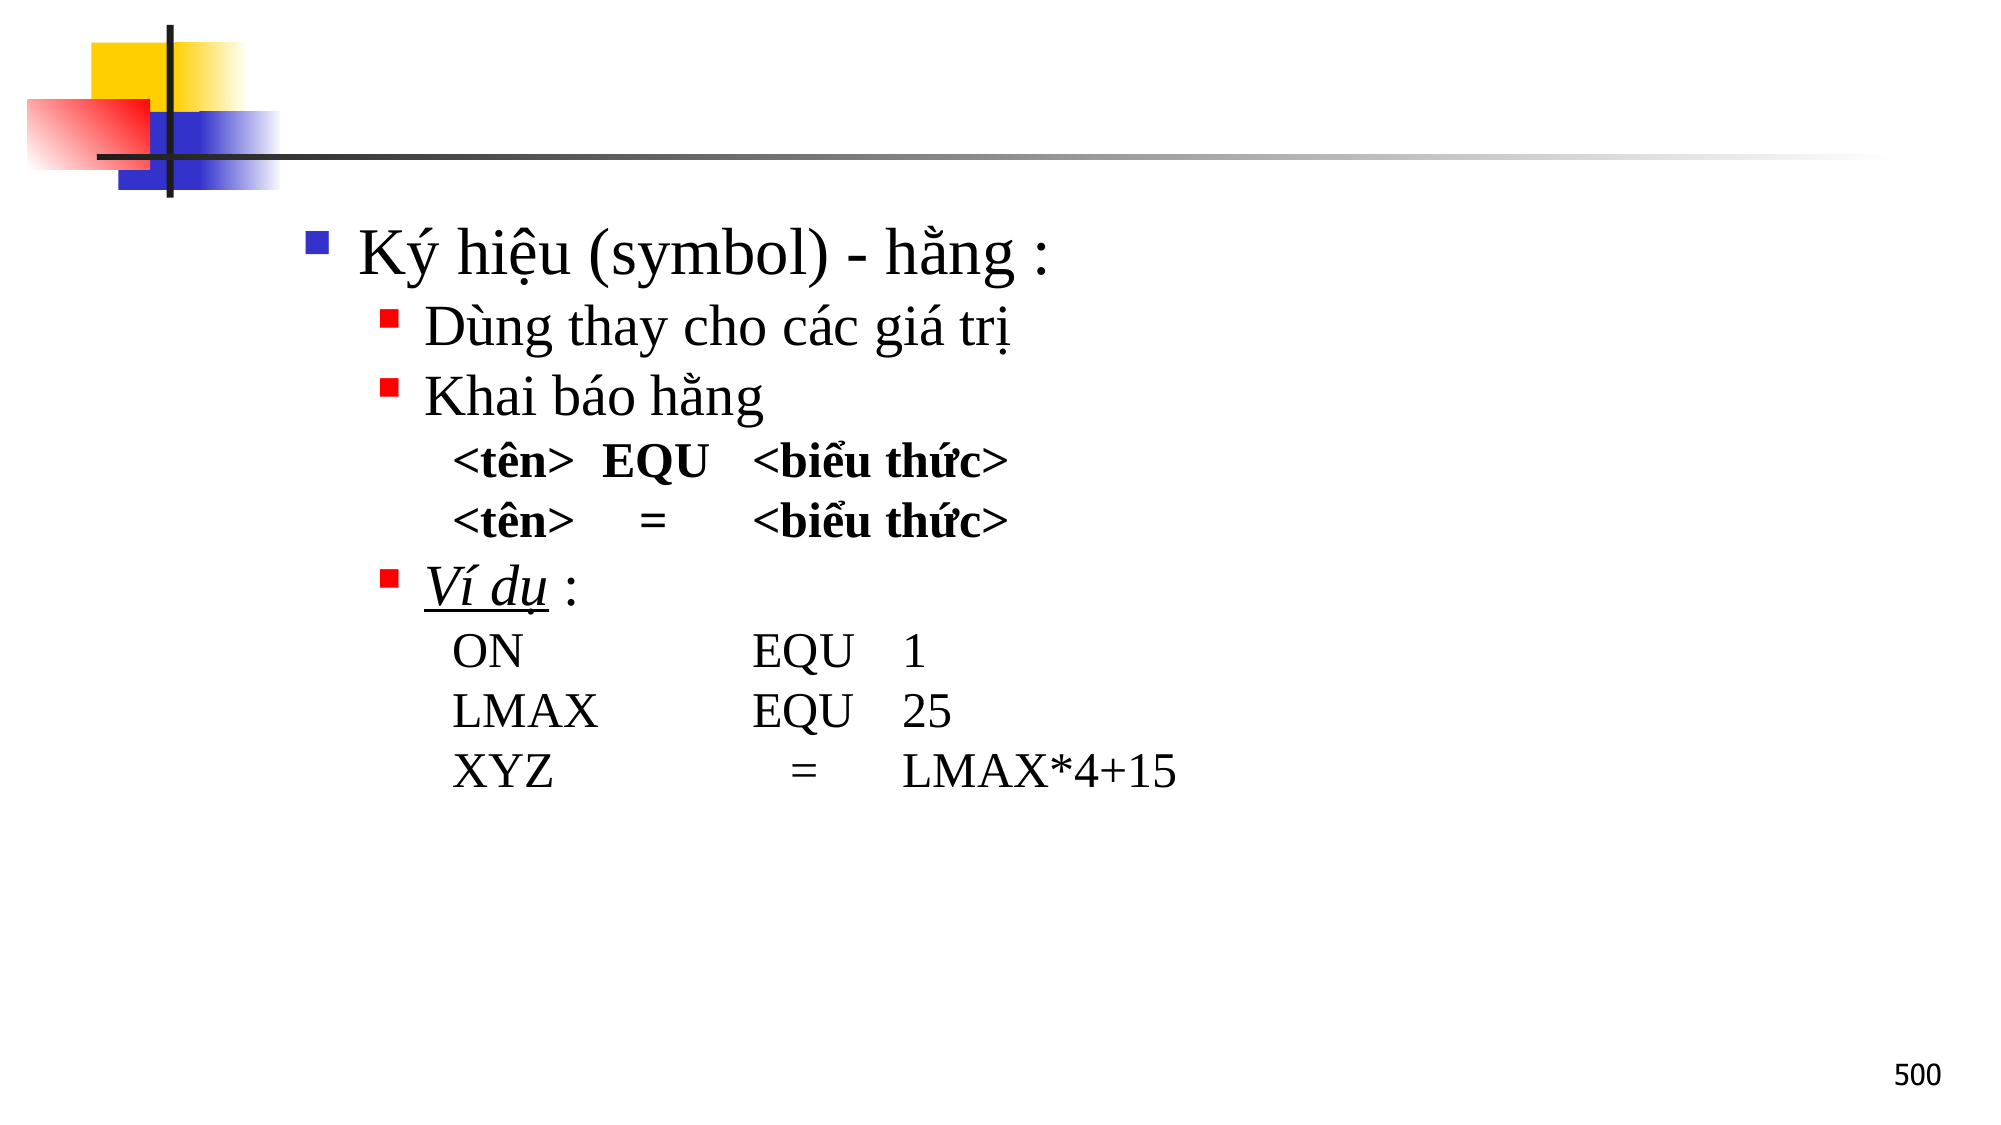

#
Ký hiệu (symbol) - hằng :
Dùng thay cho các giá trị
Khai báo hằng
<tên>	EQU	<biểu thức>
<tên>	   =	<biểu thức>
Ví dụ :
ON	            EQU	1
LMAX		EQU	25
XYZ	               =	LMAX*4+15
500